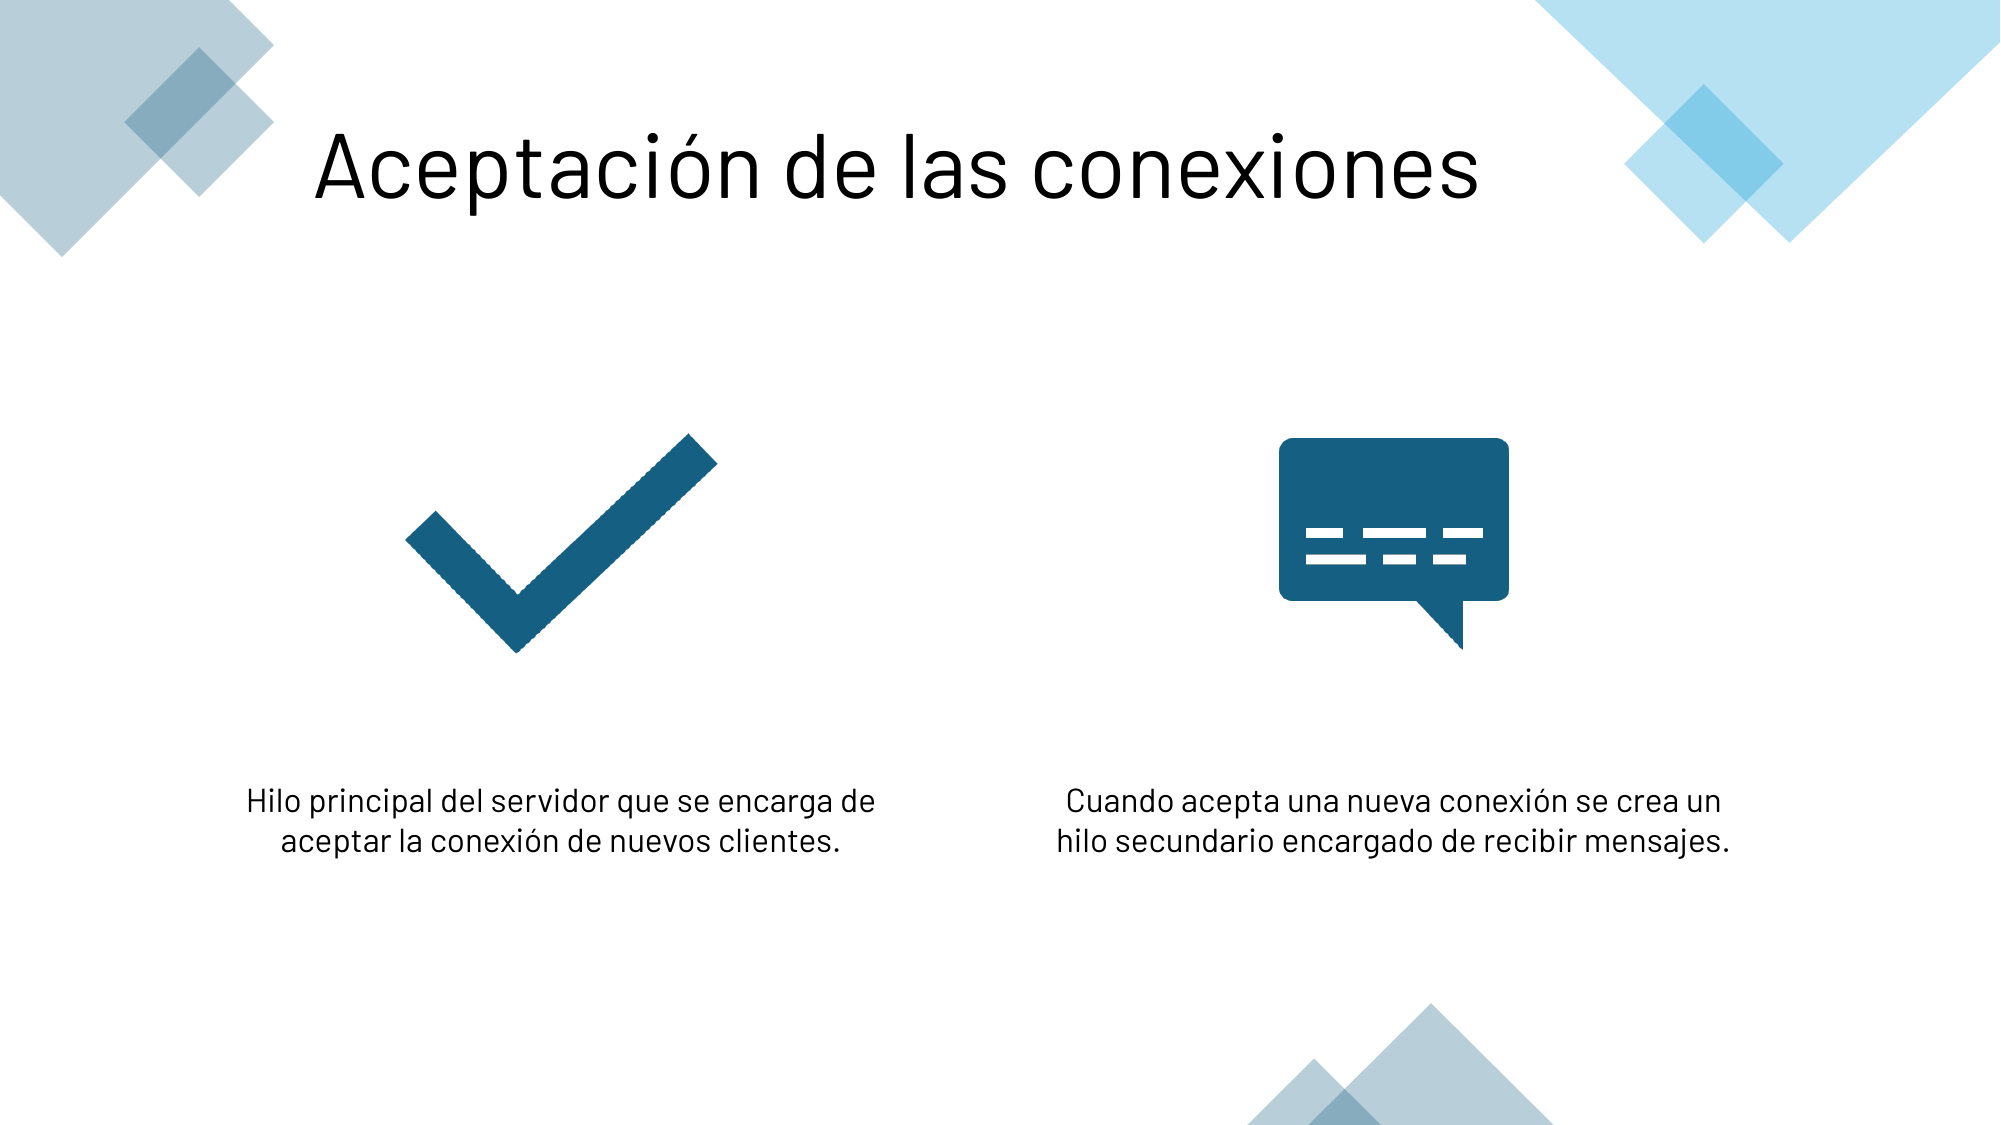

# Aceptación de las conexiones

Hilo principal del servidor que se encarga de aceptar la conexión de nuevos clientes.

Cuando acepta una nueva conexión se crea un hilo secundario encargado de recibir mensajes.

27